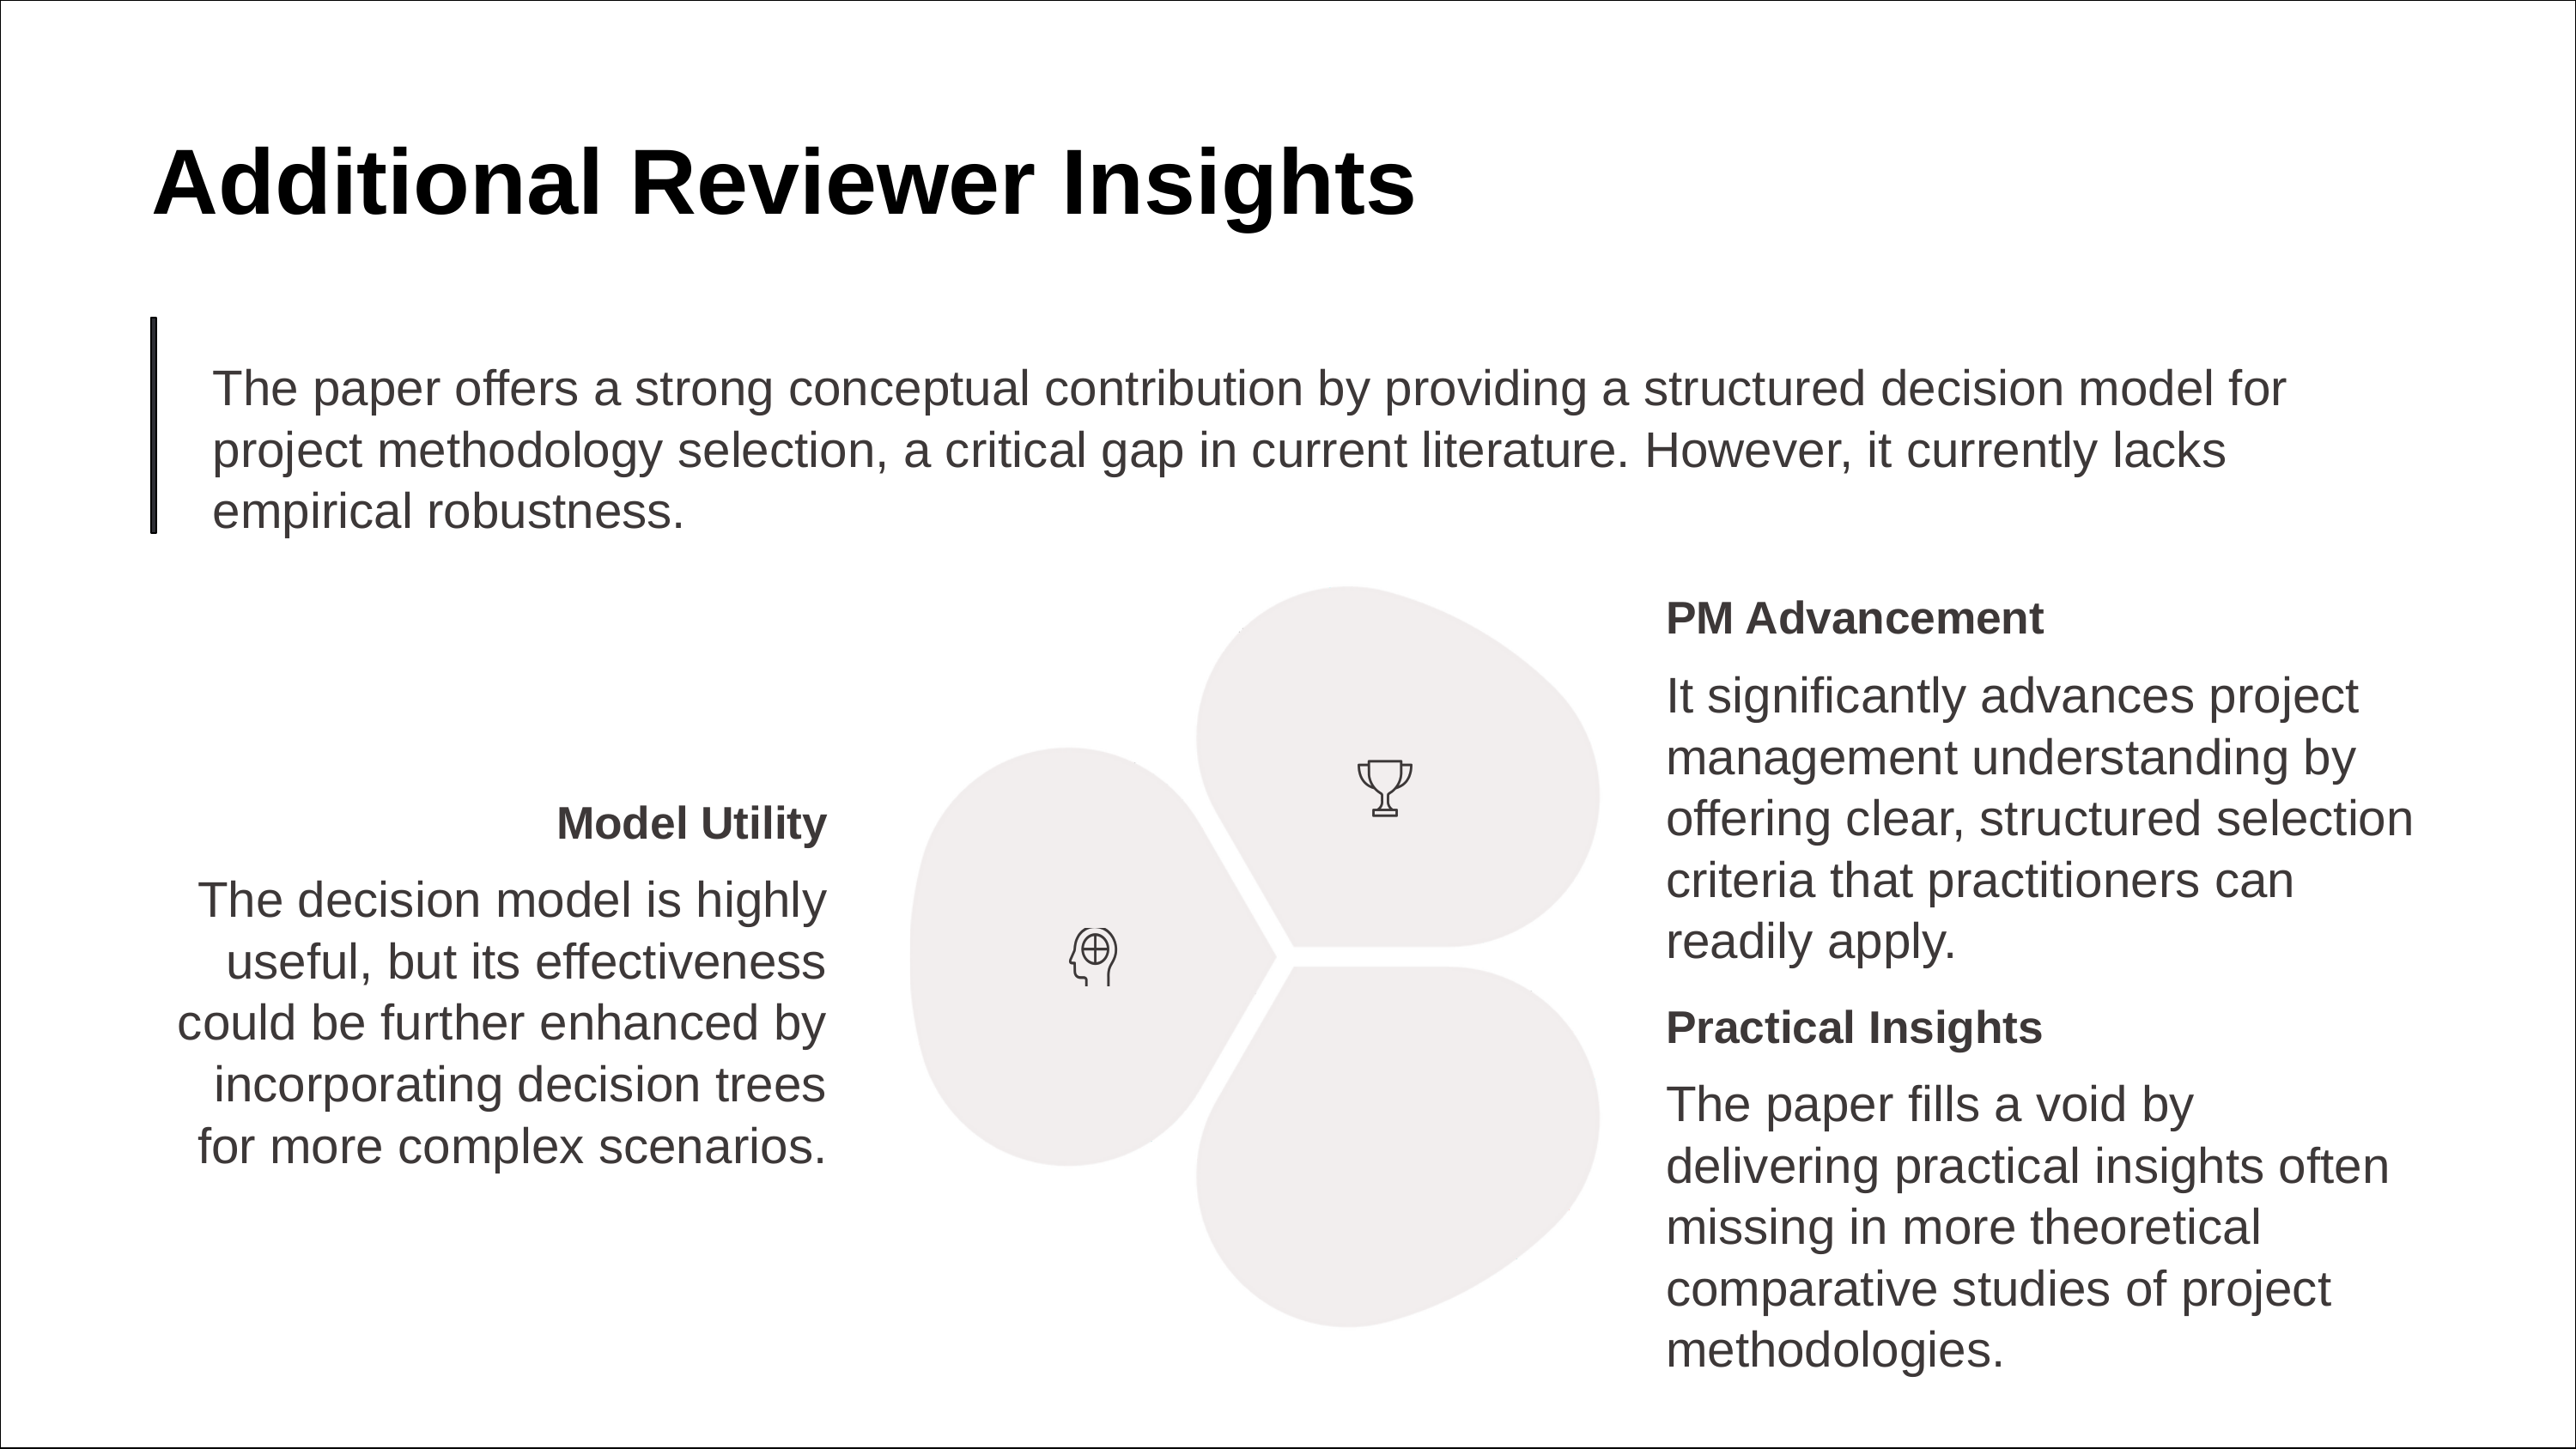

Additional Reviewer Insights

The paper offers a strong conceptual contribution by providing a structured decision model for project methodology selection, a critical gap in current literature. However, it currently lacks empirical robustness.

PM Advancement
It significantly advances project management understanding by offering clear, structured selection criteria that practitioners can readily apply.

Model Utility
The decision model is highly useful, but its effectiveness could be further enhanced by incorporating decision trees for more complex scenarios.

Practical Insights
The paper fills a void by delivering practical insights often missing in more theoretical comparative studies of project methodologies.